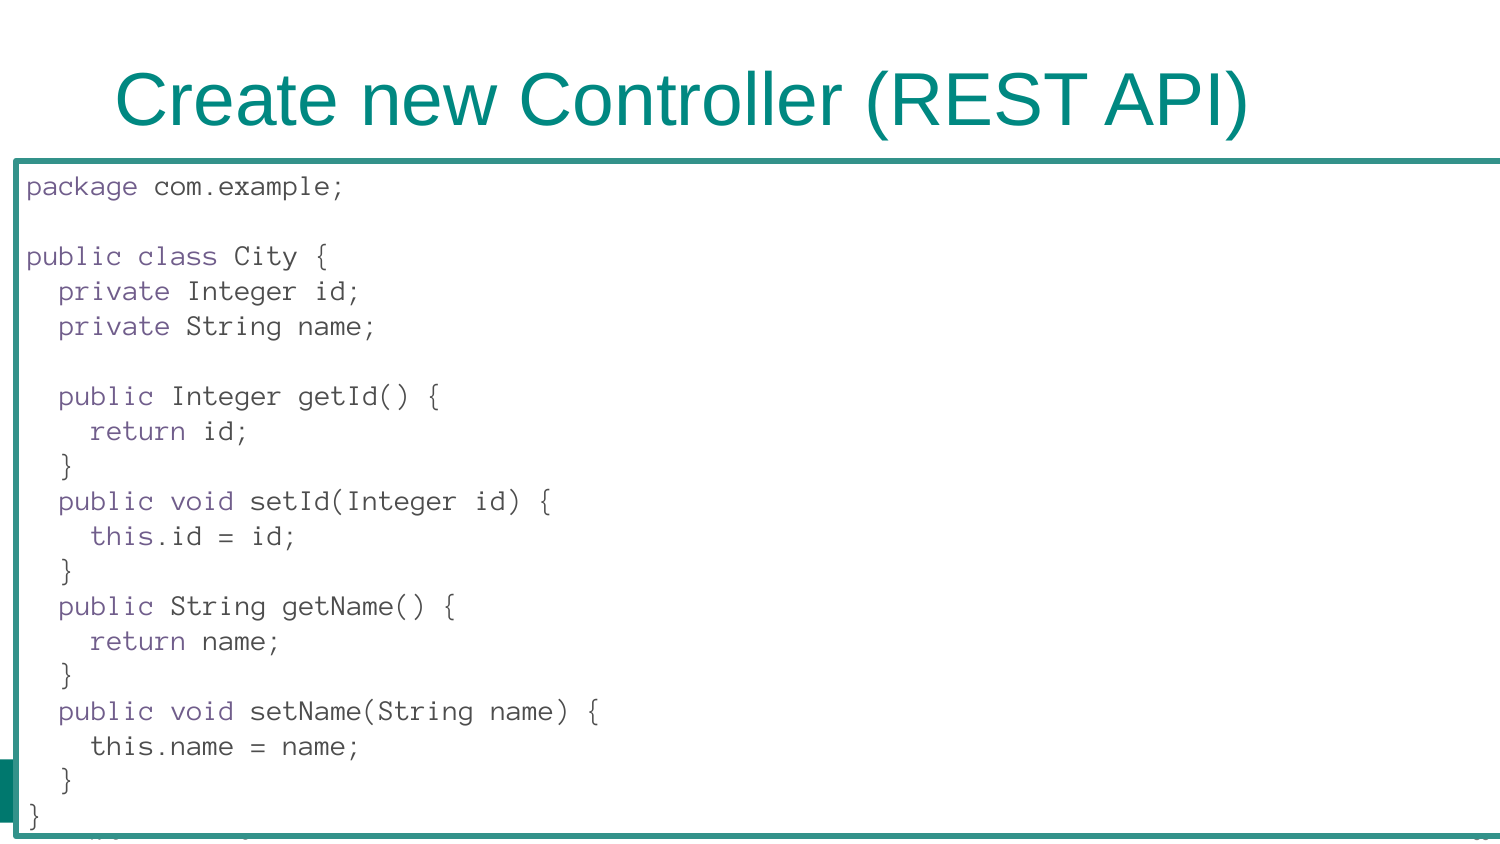

# Create new Controller (REST API)
package com.example;

public class City {
  private Integer id;
  private String name;

  public Integer getId() {
    return id;
  }
  public void setId(Integer id) {
    this.id = id;
  }
  public String getName() {
    return name;
  }
  public void setName(String name) {
    this.name = name;
  }
}